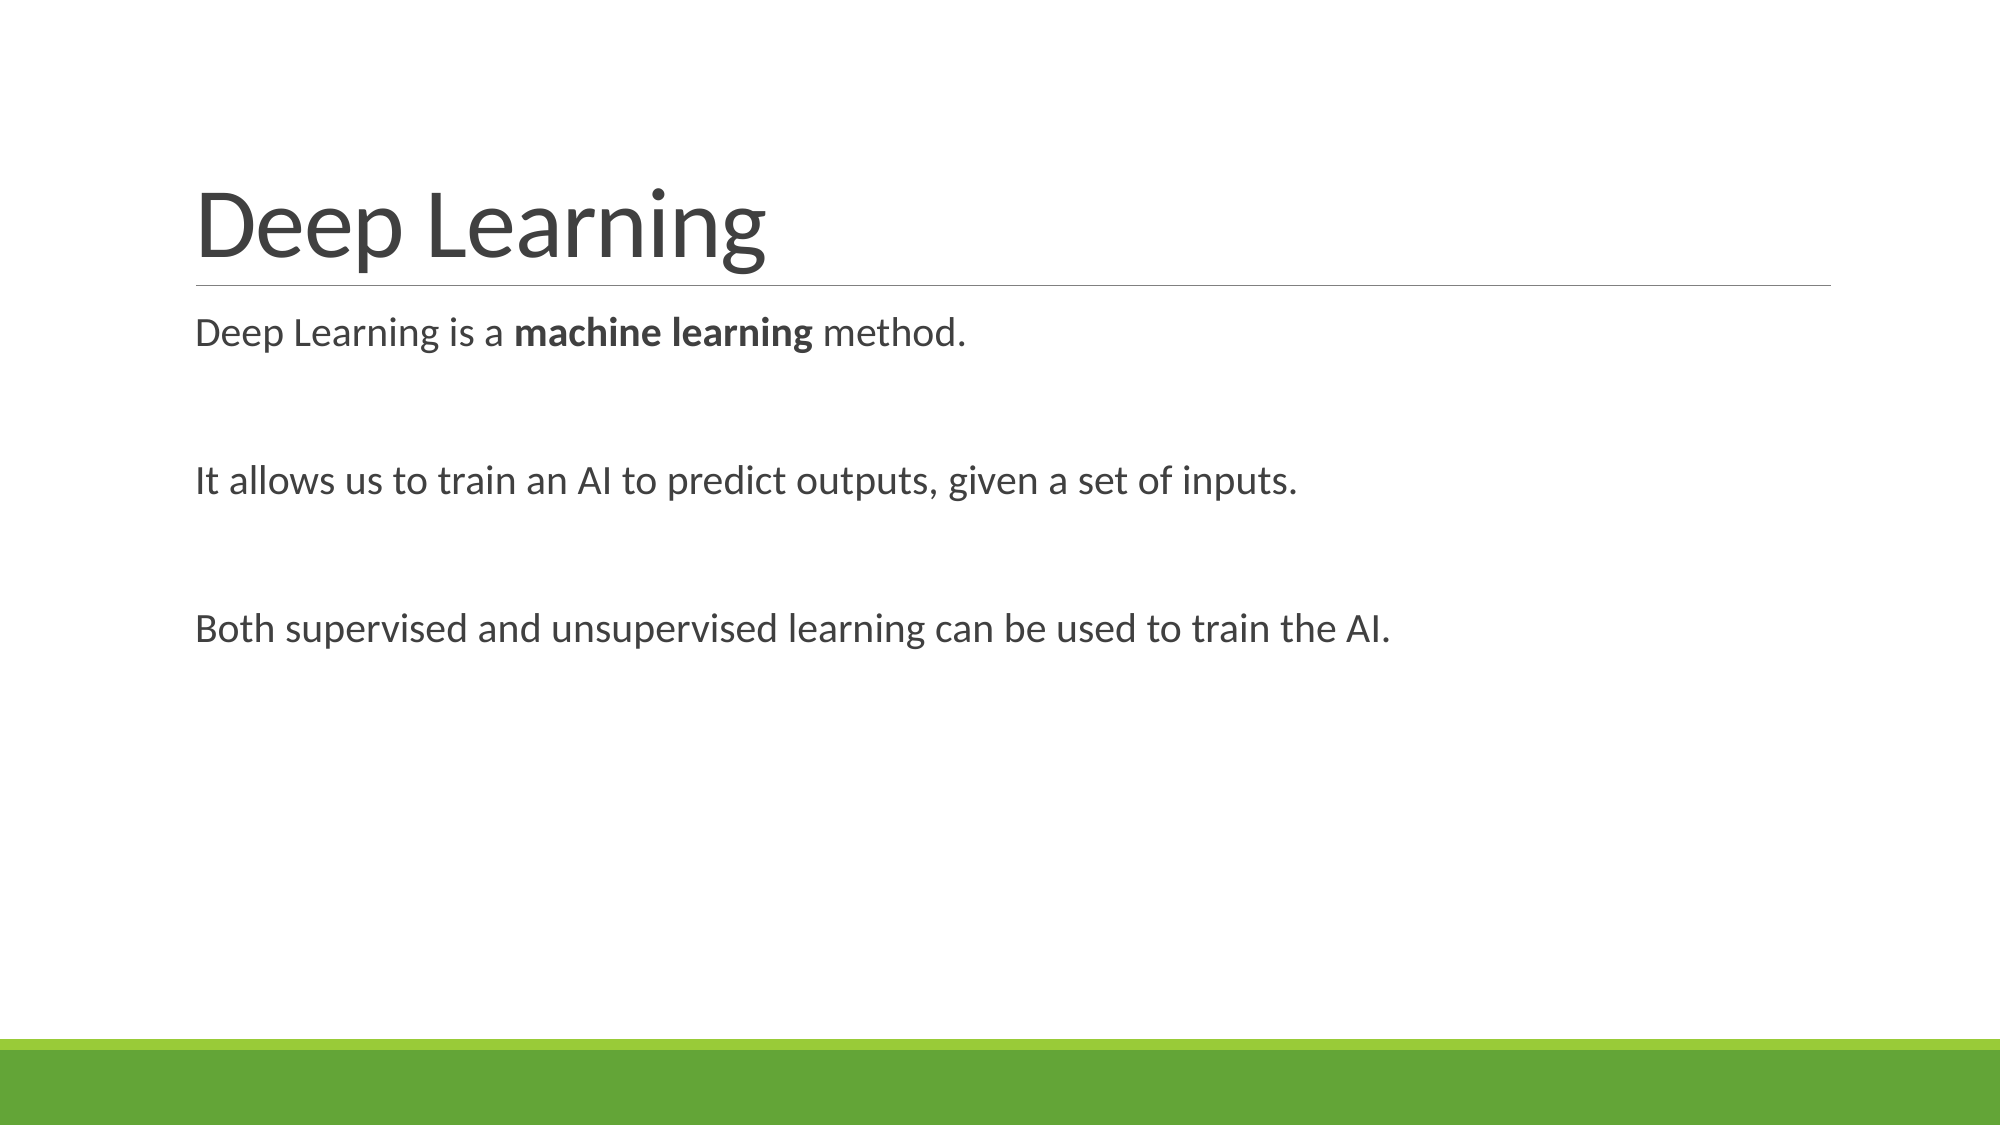

# Deep Learning
Deep Learning is a machine learning method.

It allows us to train an AI to predict outputs, given a set of inputs.

Both supervised and unsupervised learning can be used to train the AI.